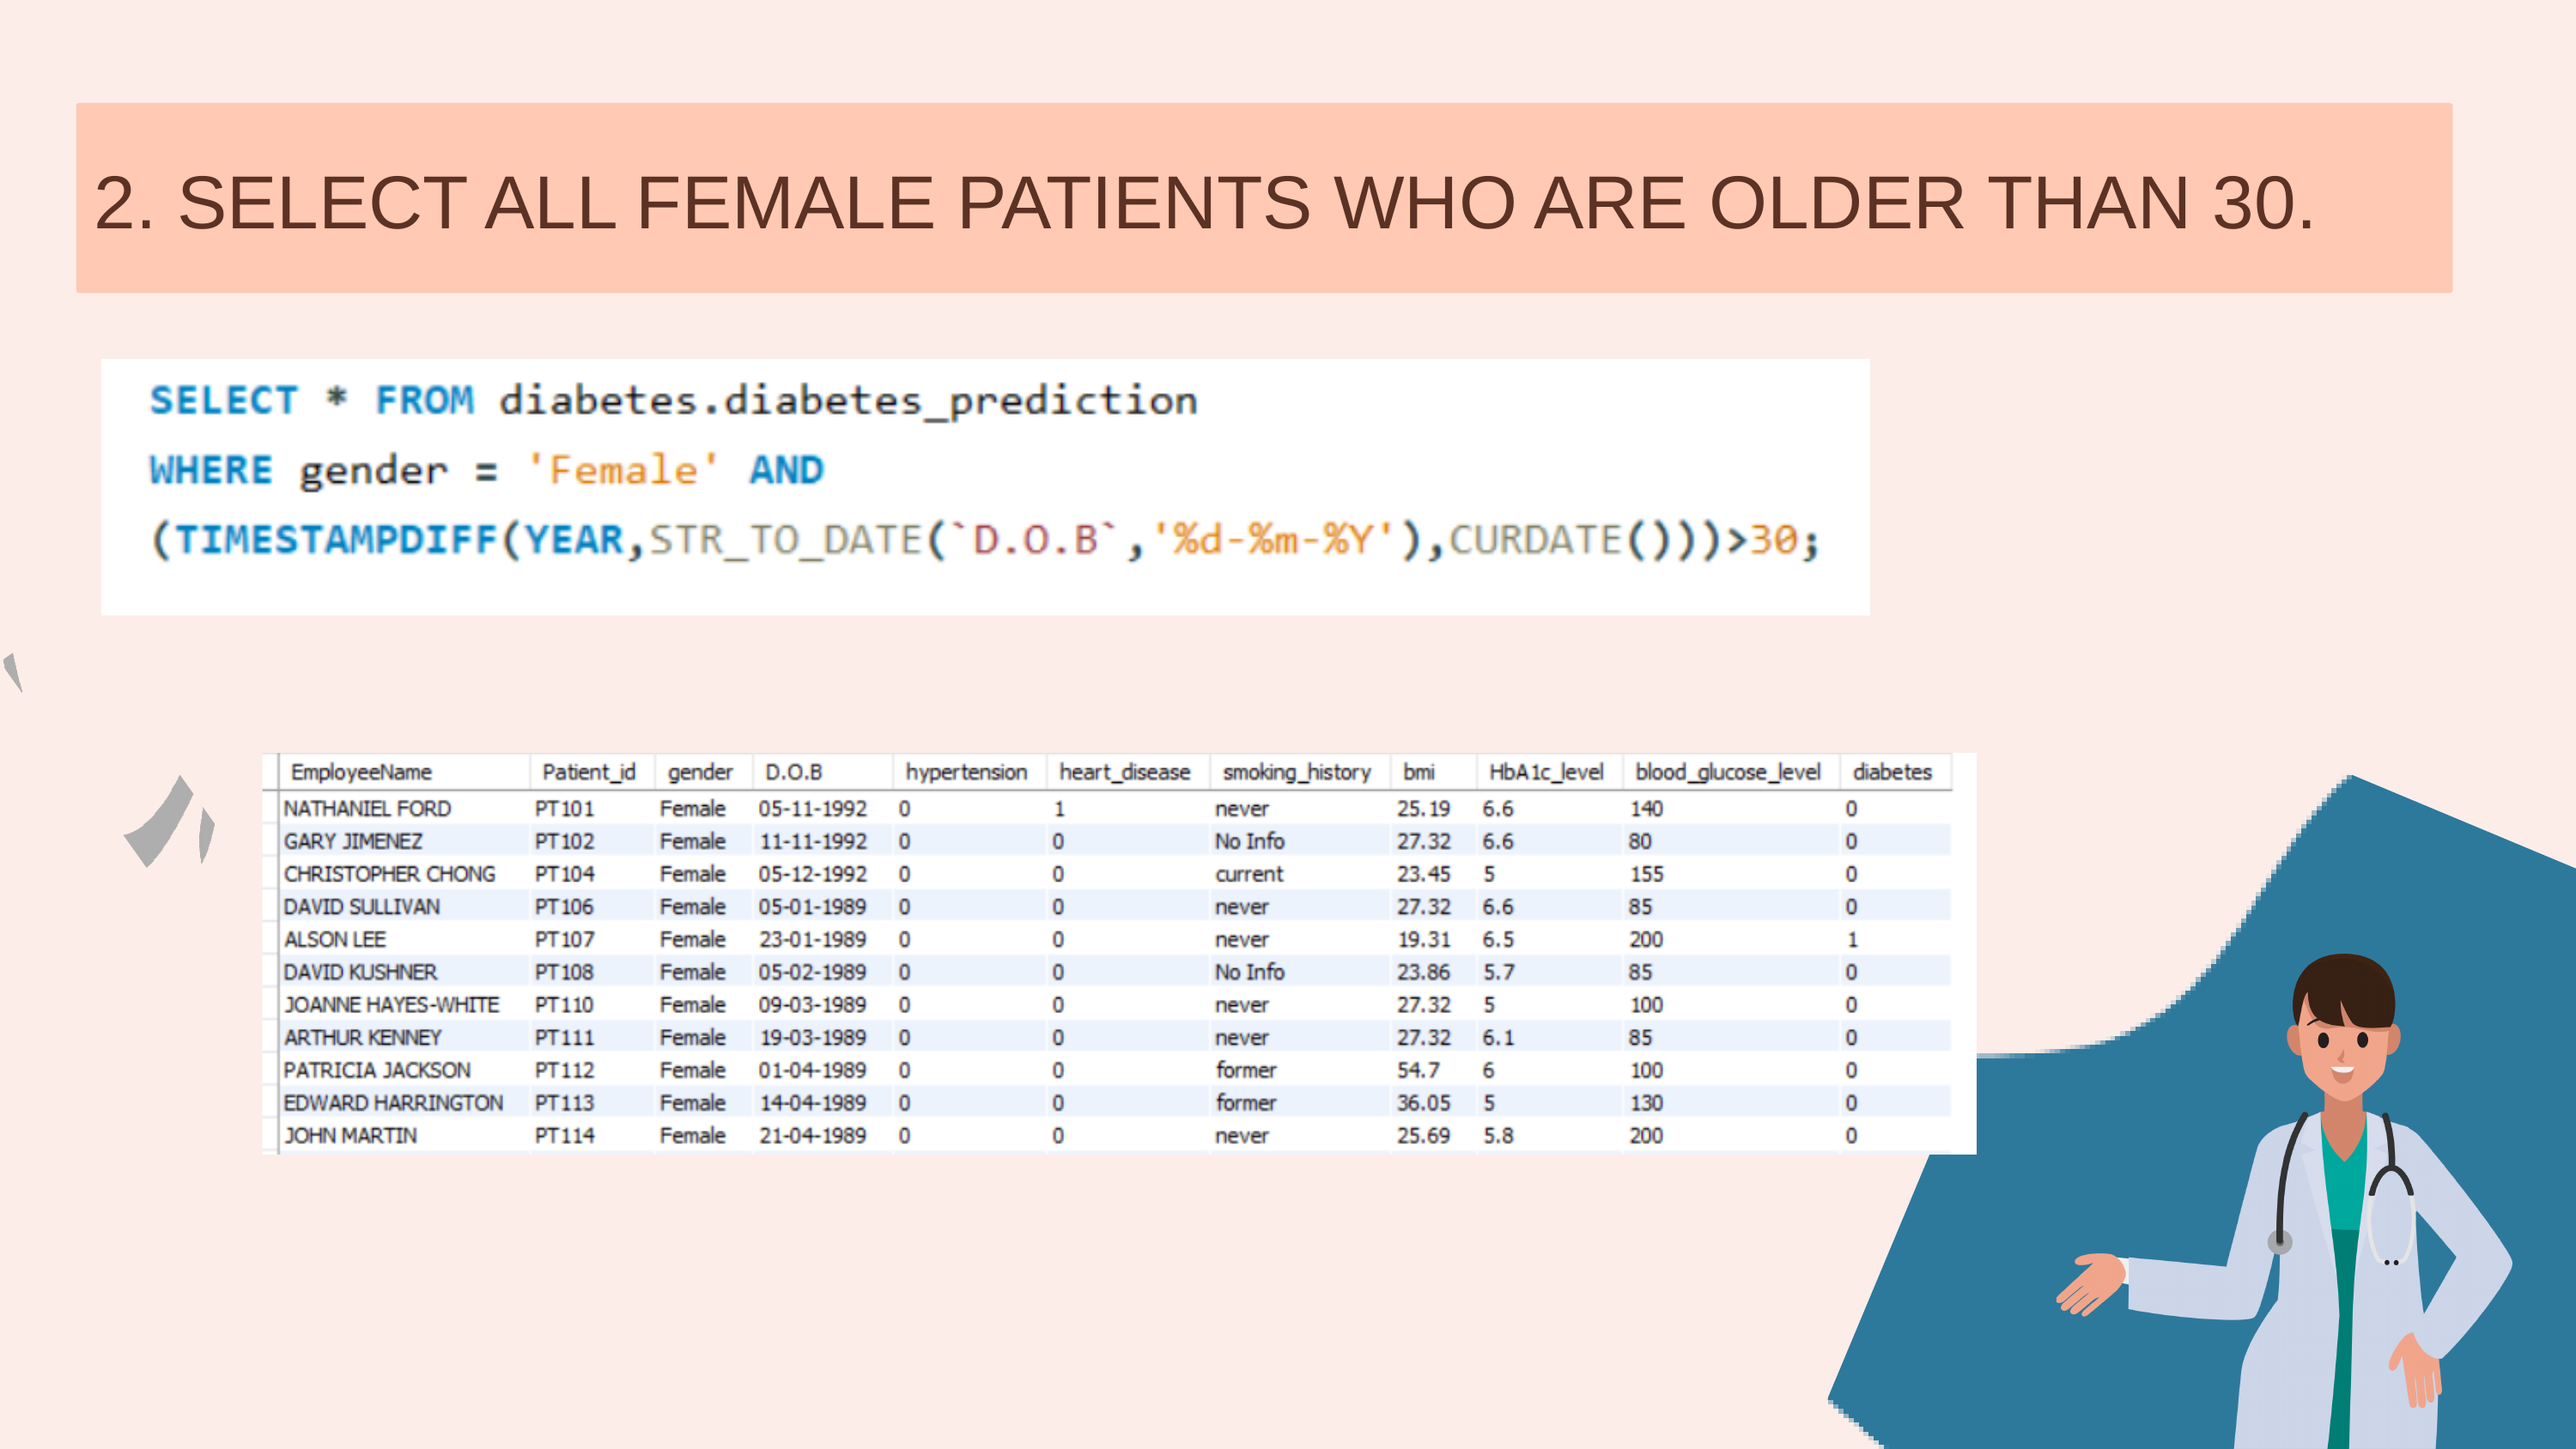

2. SELECT ALL FEMALE PATIENTS WHO ARE OLDER THAN 30.